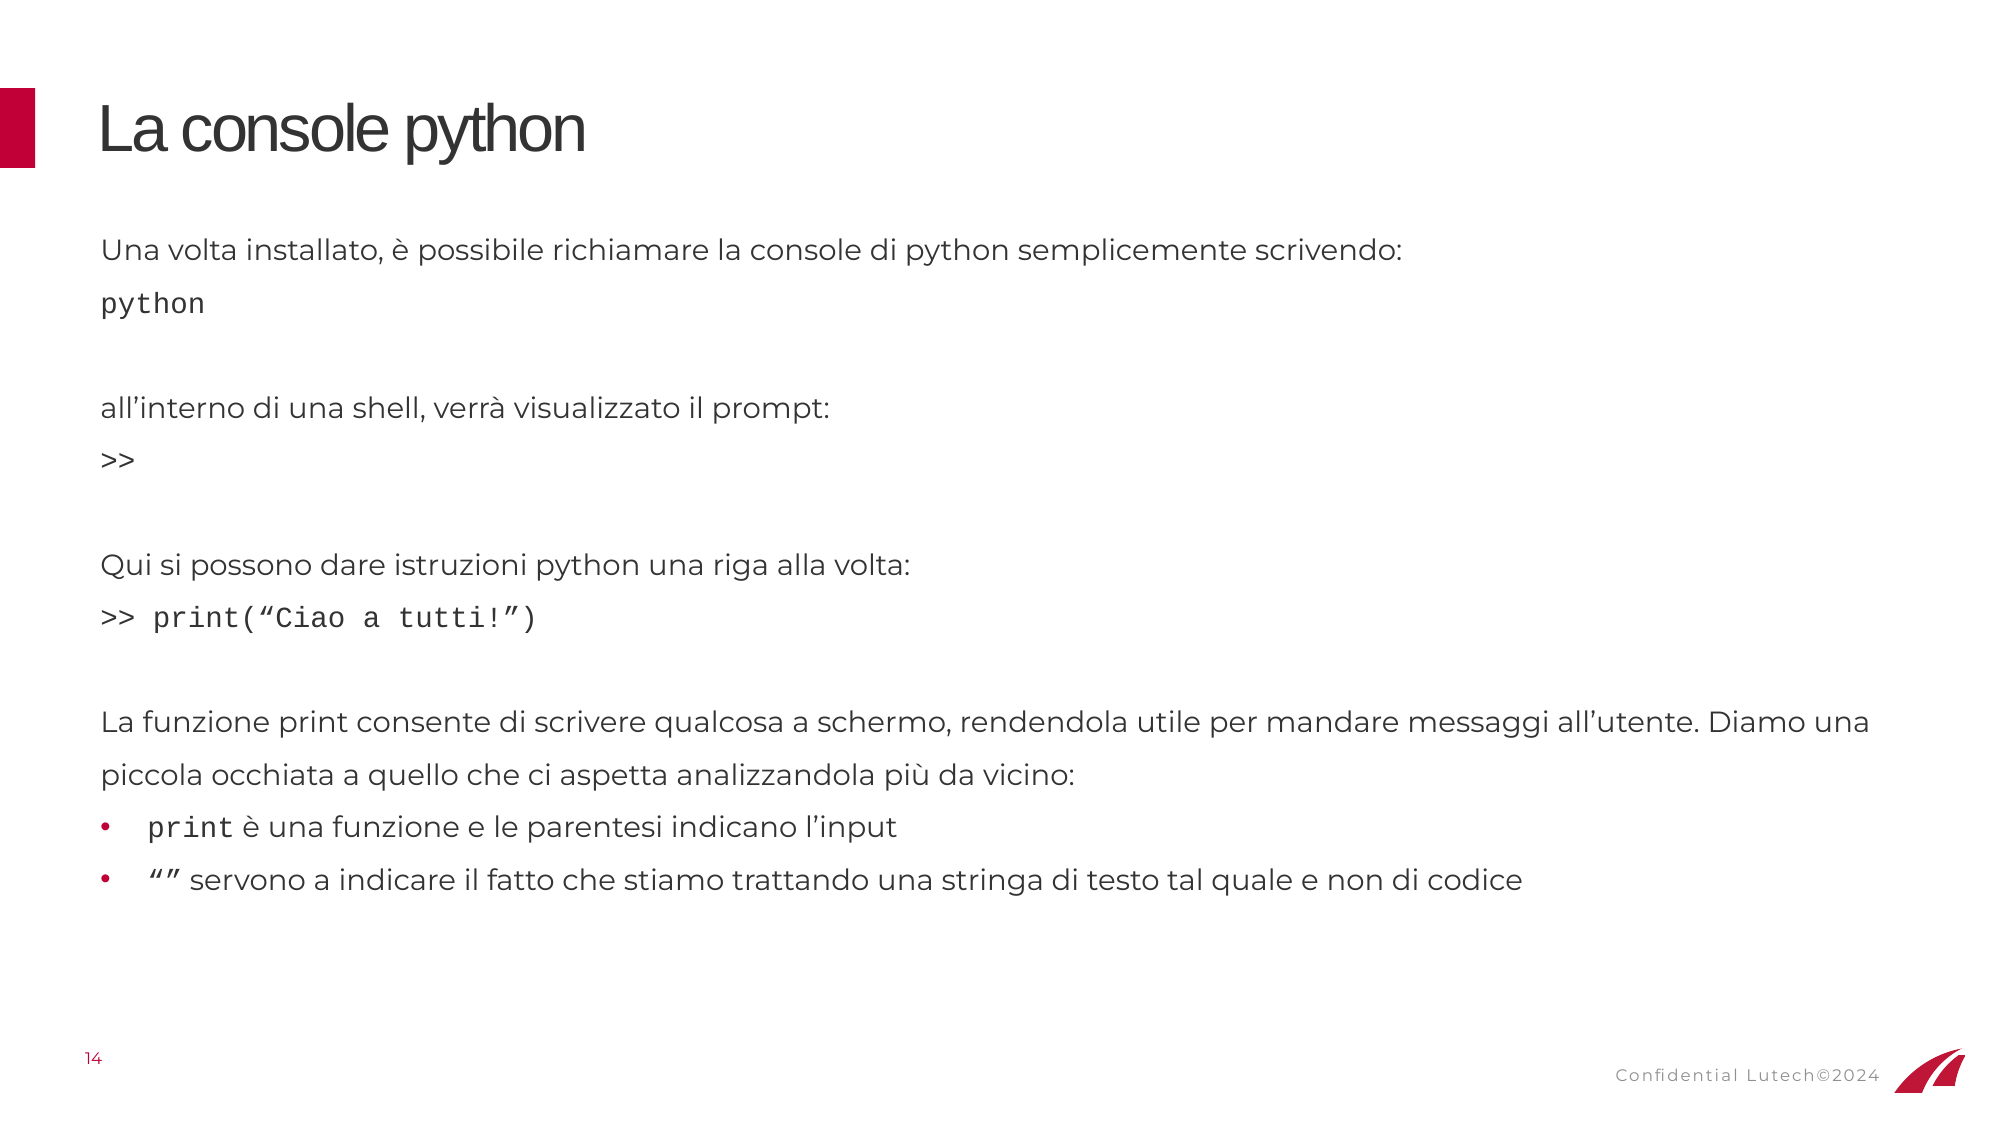

# La console python
Una volta installato, è possibile richiamare la console di python semplicemente scrivendo:
python

all’interno di una shell, verrà visualizzato il prompt:
>>

Qui si possono dare istruzioni python una riga alla volta:
>> print(“Ciao a tutti!”)

La funzione print consente di scrivere qualcosa a schermo, rendendola utile per mandare messaggi all’utente. Diamo una piccola occhiata a quello che ci aspetta analizzandola più da vicino:
print è una funzione e le parentesi indicano l’input
“” servono a indicare il fatto che stiamo trattando una stringa di testo tal quale e non di codice